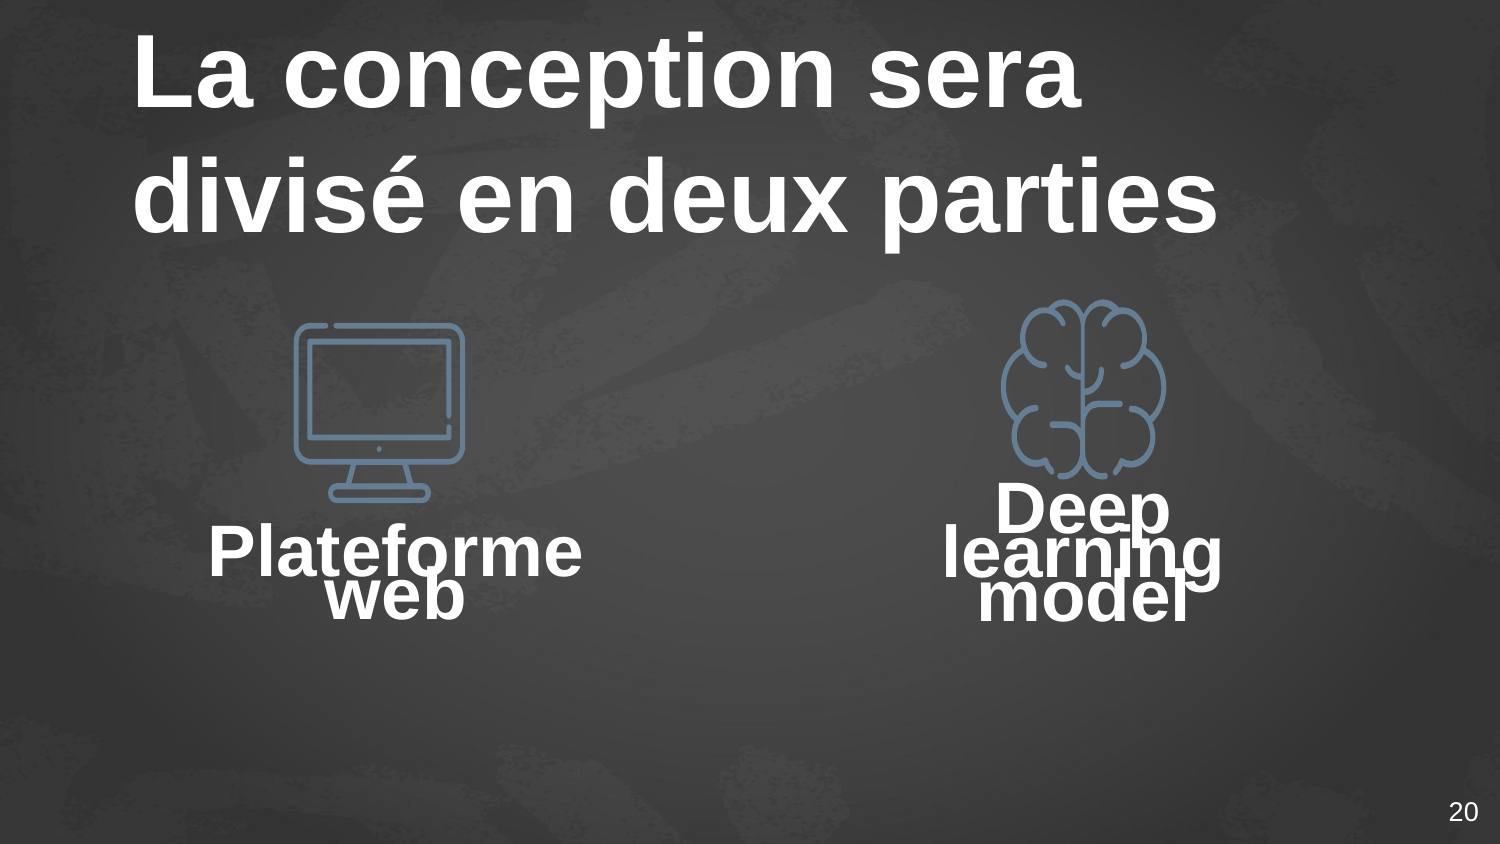

# La conception sera divisé en deux parties

Deep learning model
Plateforme web
20